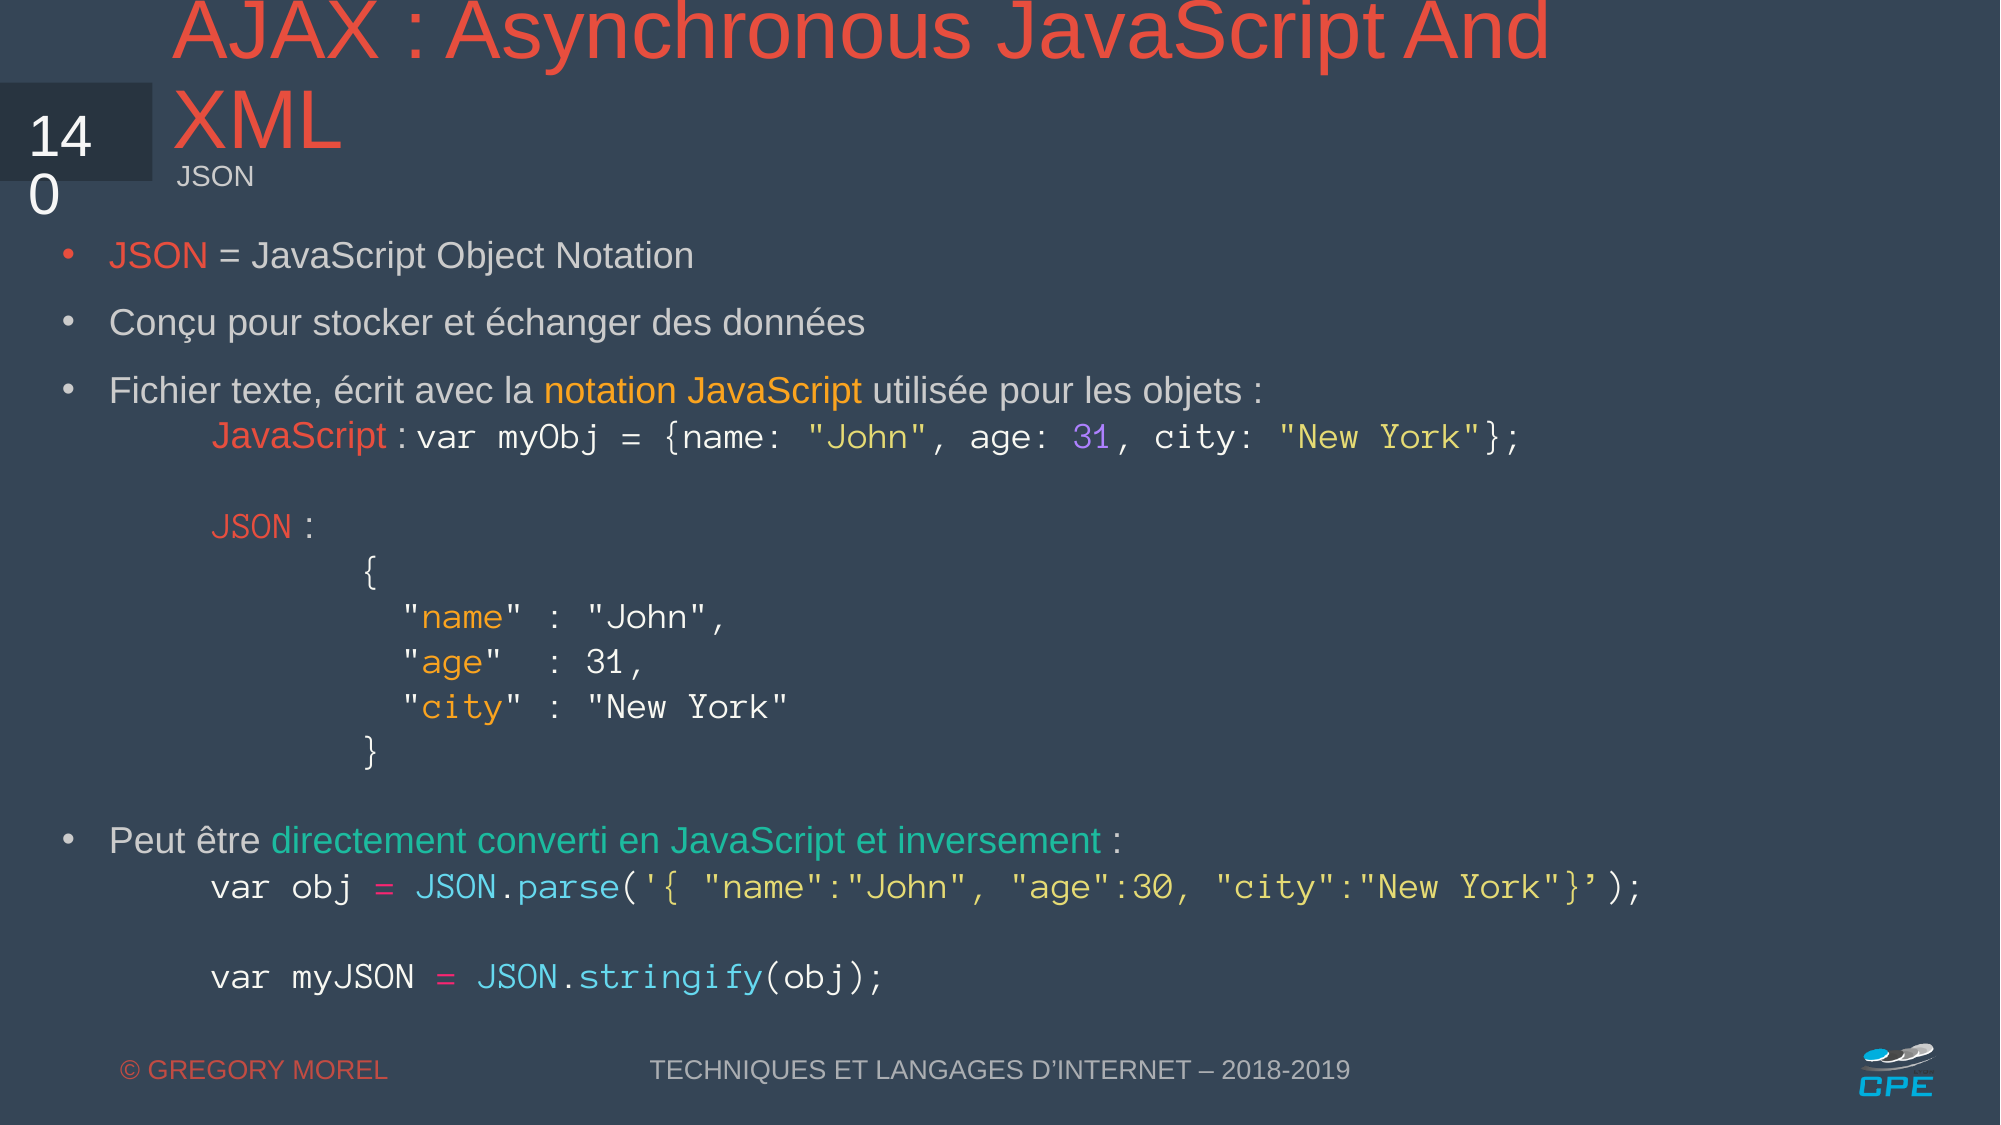

# AJAX : Asynchronous JavaScript And XML
140
JSON
JSON = JavaScript Object Notation
Conçu pour stocker et échanger des données
Fichier texte, écrit avec la notation JavaScript utilisée pour les objets :
	JavaScript : var myObj = {name: "John", age: 31, city: "New York"};

	JSON :
		{
		  "name" : "John",
		  "age"  : 31,
		  "city" : "New York"
		}

Peut être directement converti en JavaScript et inversement :
	var obj = JSON.parse('{ "name":"John", "age":30, "city":"New York"}’);

	var myJSON = JSON.stringify(obj);